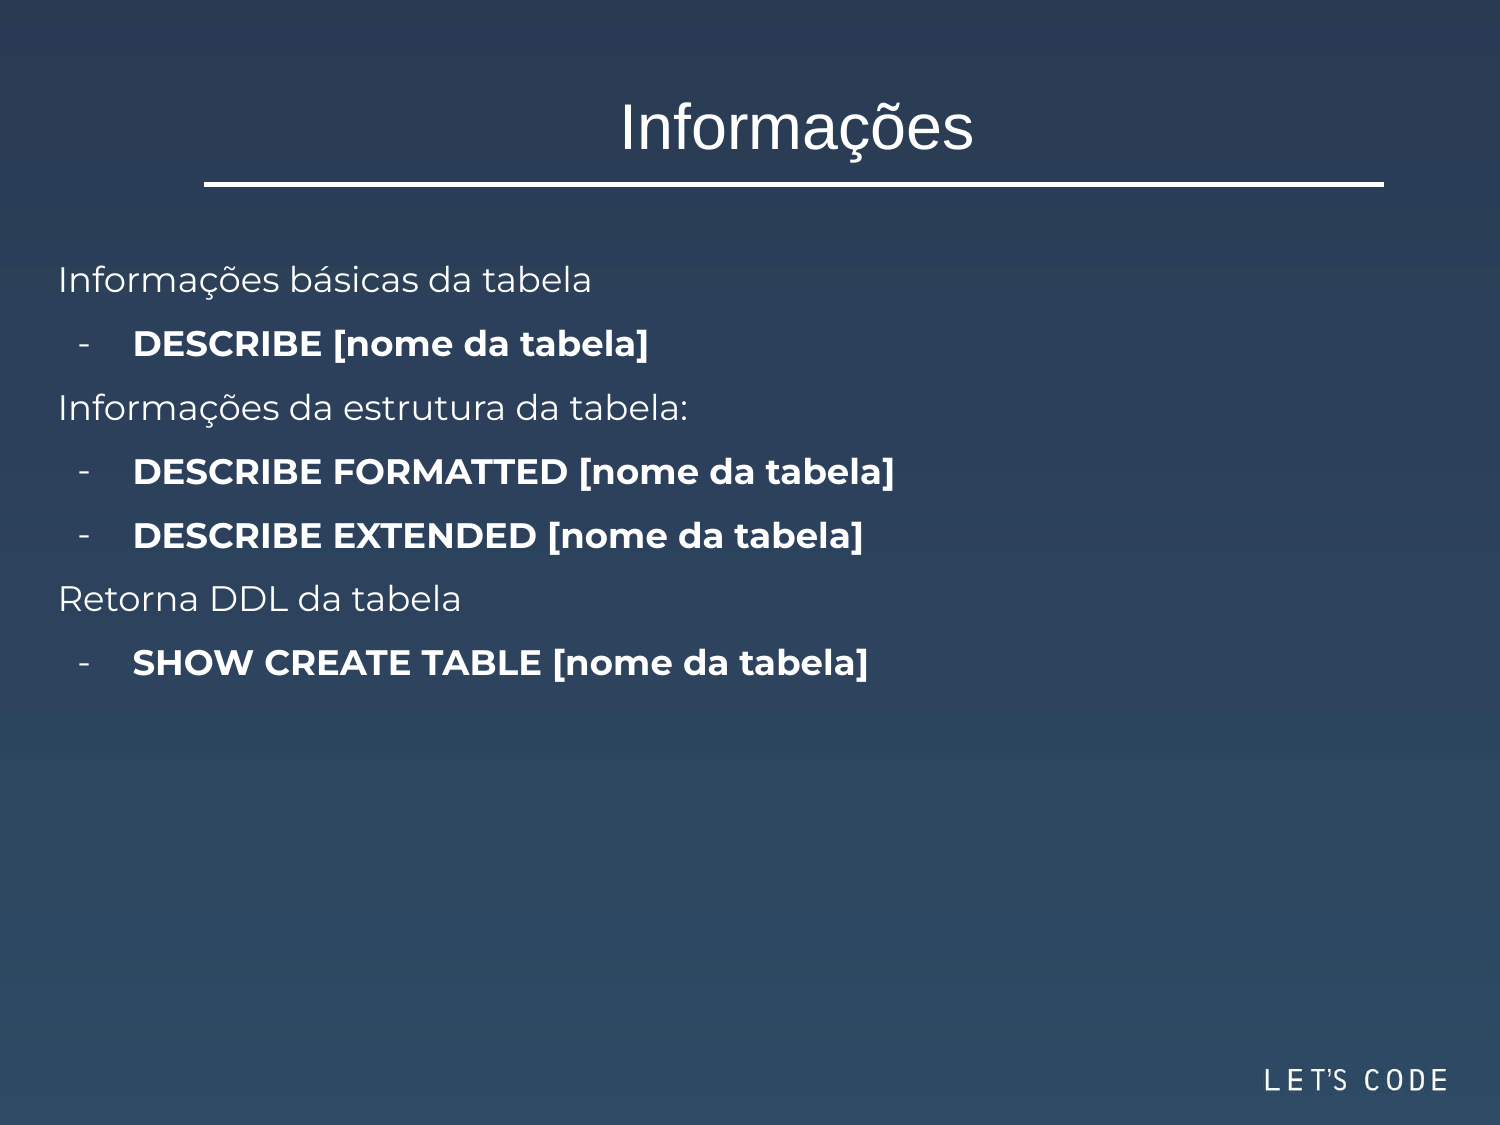

Informações
Informações básicas da tabela
DESCRIBE [nome da tabela]
Informações da estrutura da tabela:
DESCRIBE FORMATTED [nome da tabela]
DESCRIBE EXTENDED [nome da tabela]
Retorna DDL da tabela
SHOW CREATE TABLE [nome da tabela]